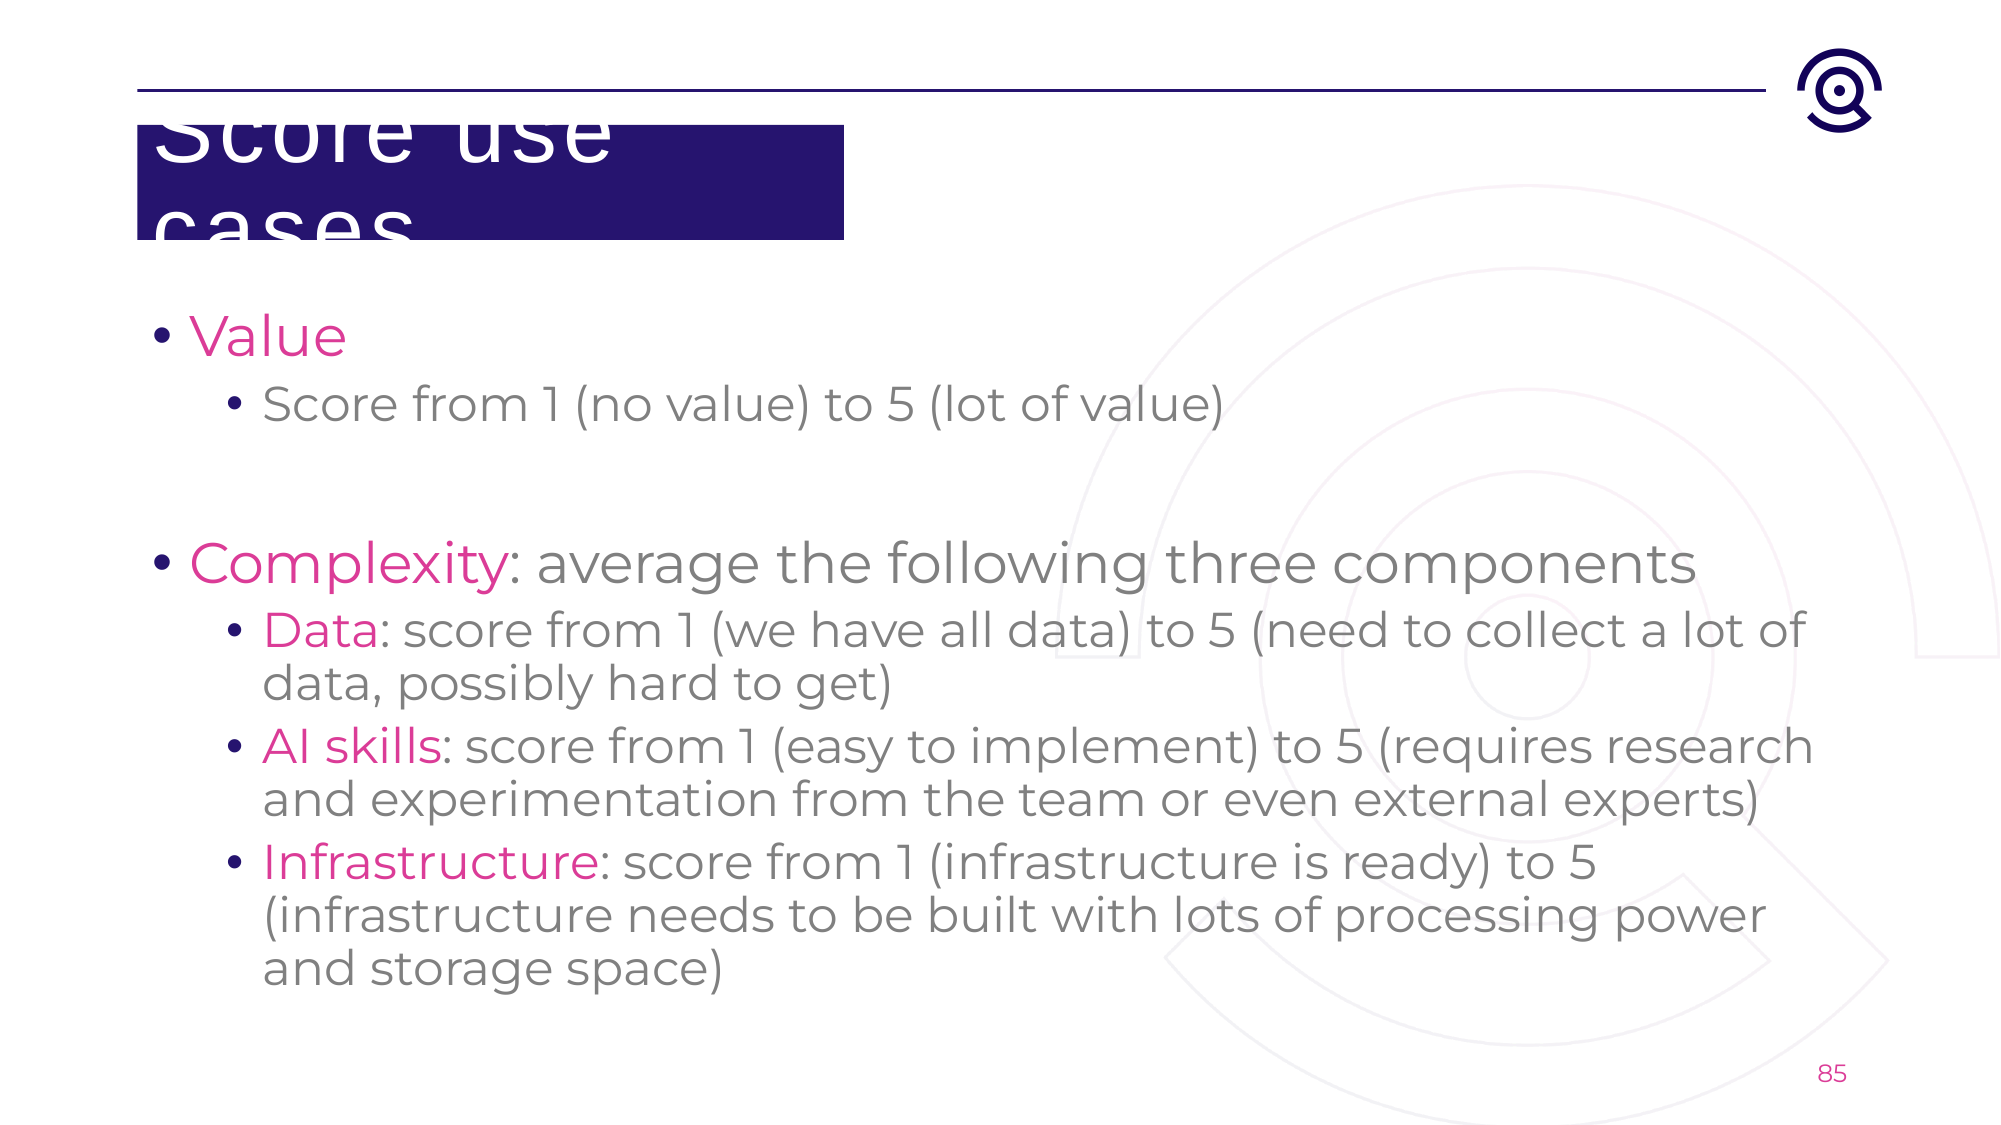

# Score use cases
Value
Score from 1 (no value) to 5 (lot of value)

Complexity: average the following three components
Data: score from 1 (we have all data) to 5 (need to collect a lot of data, possibly hard to get)
AI skills: score from 1 (easy to implement) to 5 (requires research and experimentation from the team or even external experts)
Infrastructure: score from 1 (infrastructure is ready) to 5 (infrastructure needs to be built with lots of processing power and storage space)

85